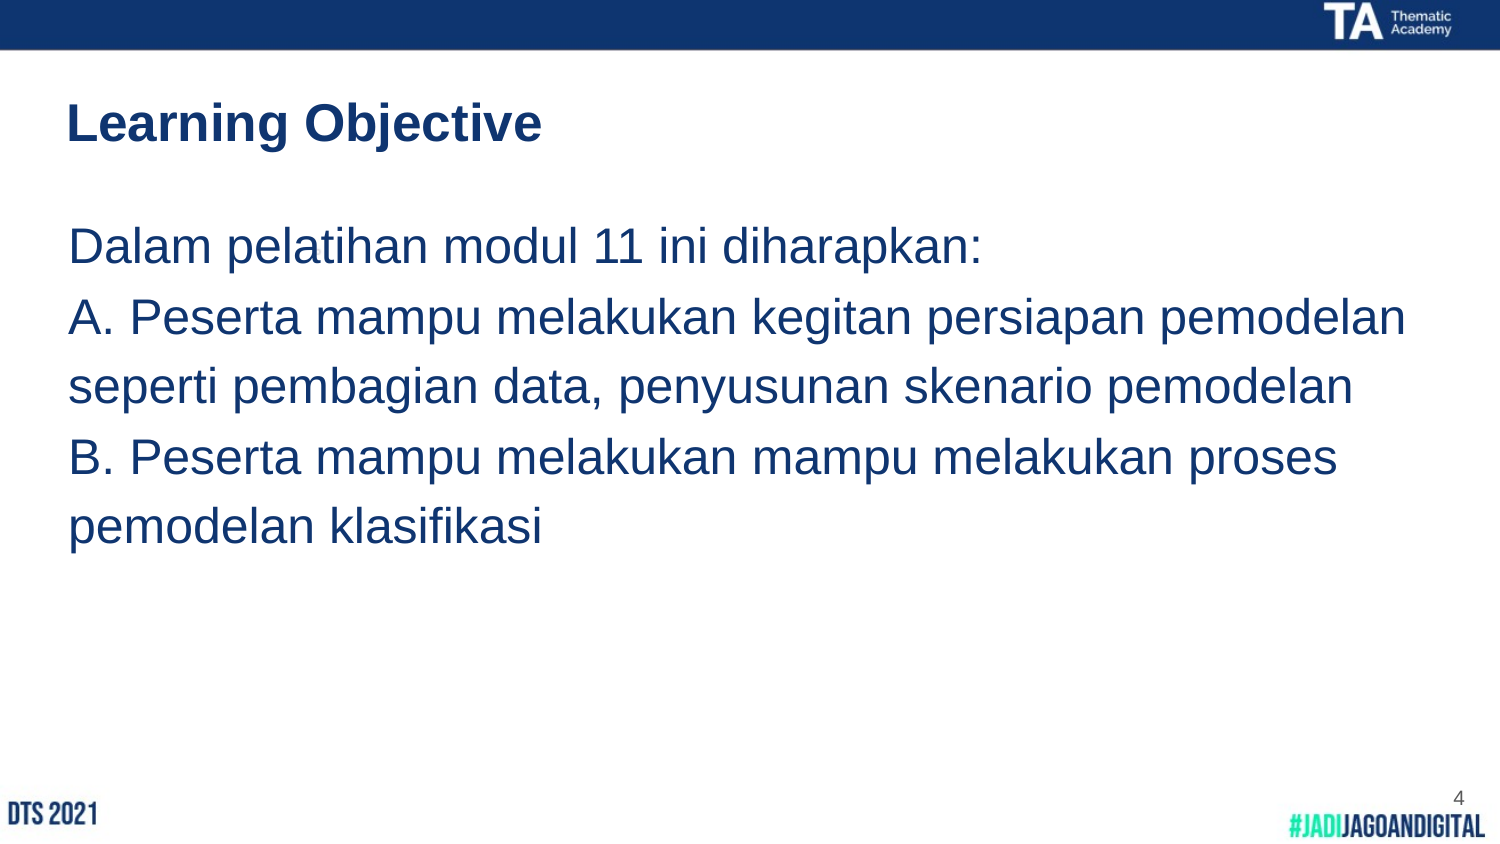

# Learning Objective
Dalam pelatihan modul 11 ini diharapkan:
A. Peserta mampu melakukan kegitan persiapan pemodelan seperti pembagian data, penyusunan skenario pemodelan
B. Peserta mampu melakukan mampu melakukan proses pemodelan klasifikasi

4